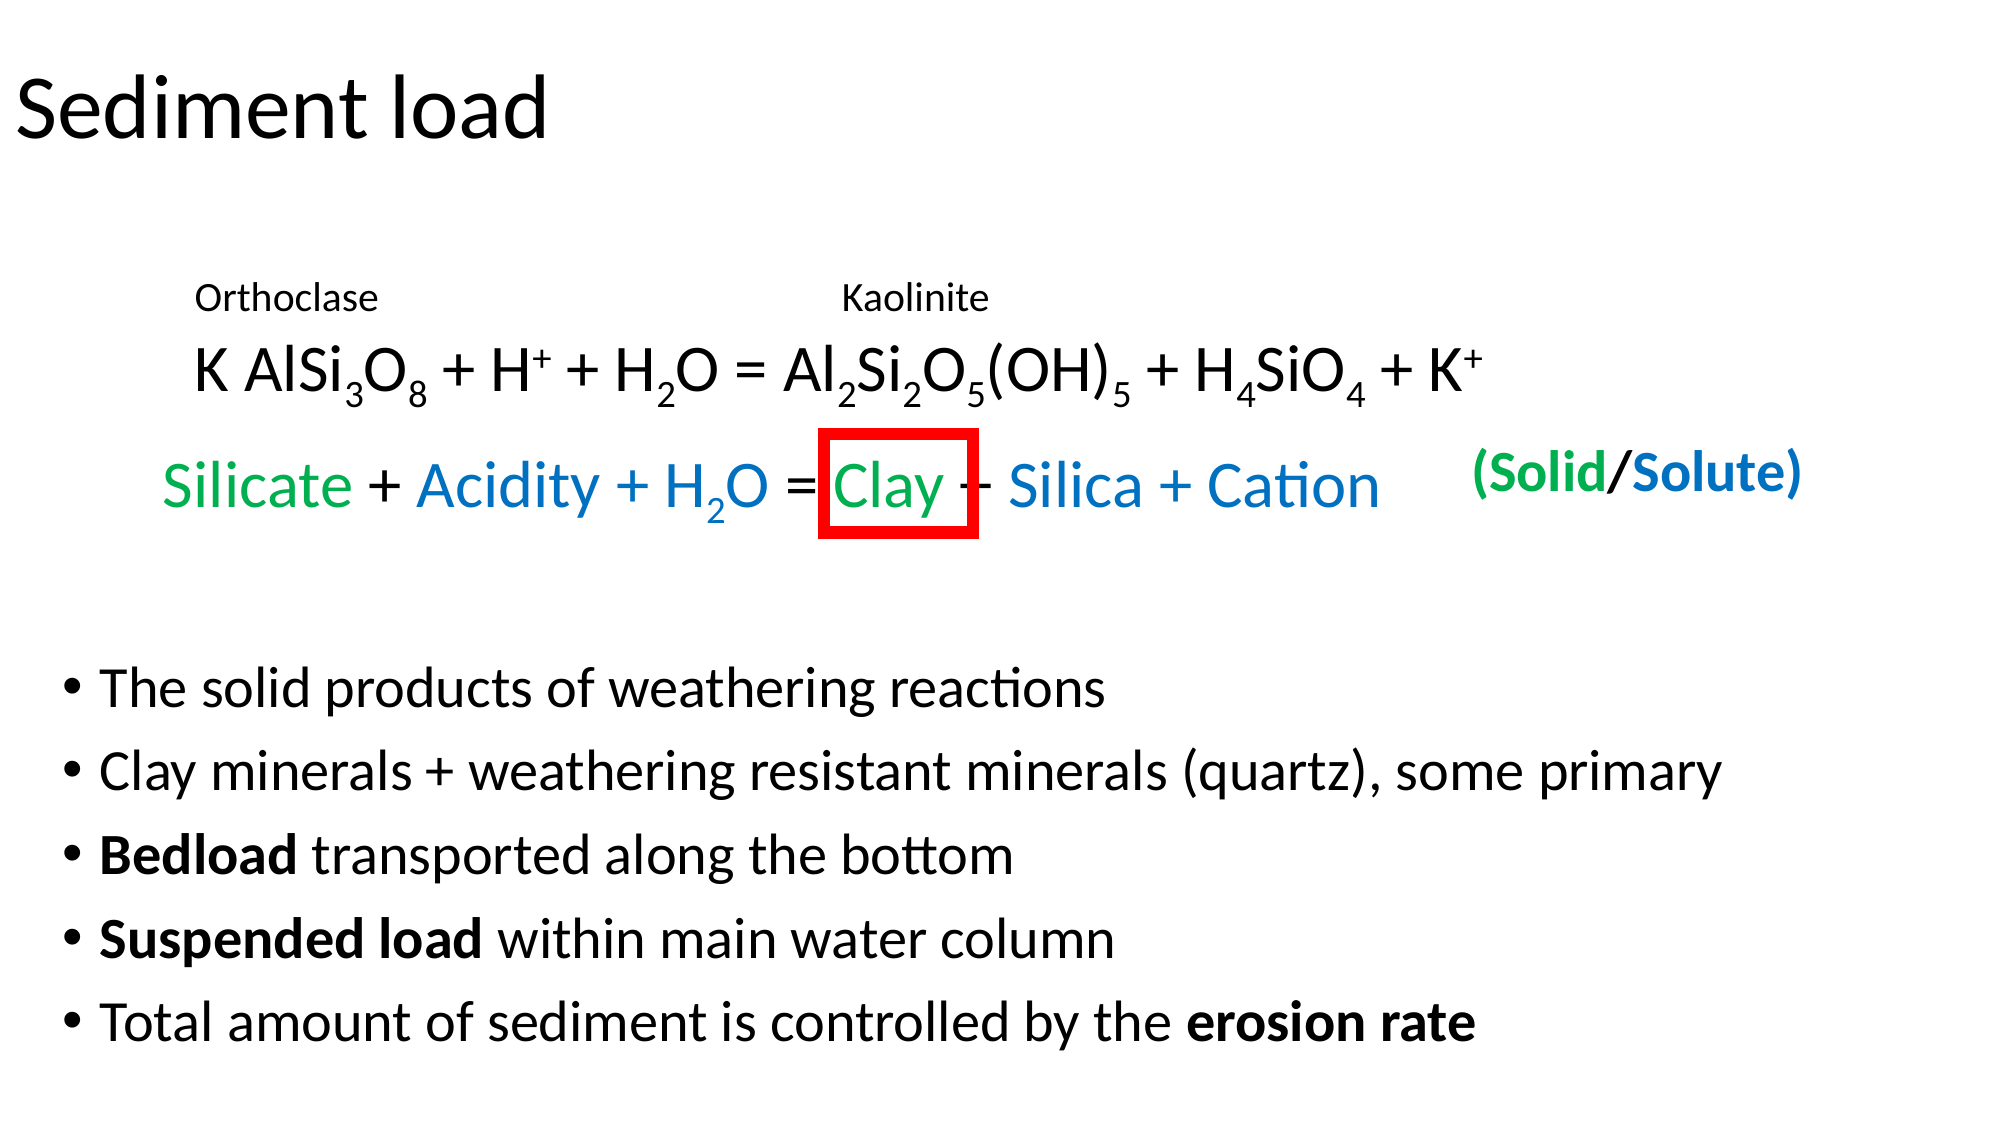

# Sediment load
Orthoclase			     Kaolinite
K AlSi3O8 + H+ + H2O = Al2Si2O5(OH)5 + H4SiO4 + K+
(Solid/Solute)
Silicate + Acidity + H2O = Clay + Silica + Cation

The solid products of weathering reactions
Clay minerals + weathering resistant minerals (quartz), some primary
Bedload transported along the bottom
Suspended load within main water column
Total amount of sediment is controlled by the erosion rate